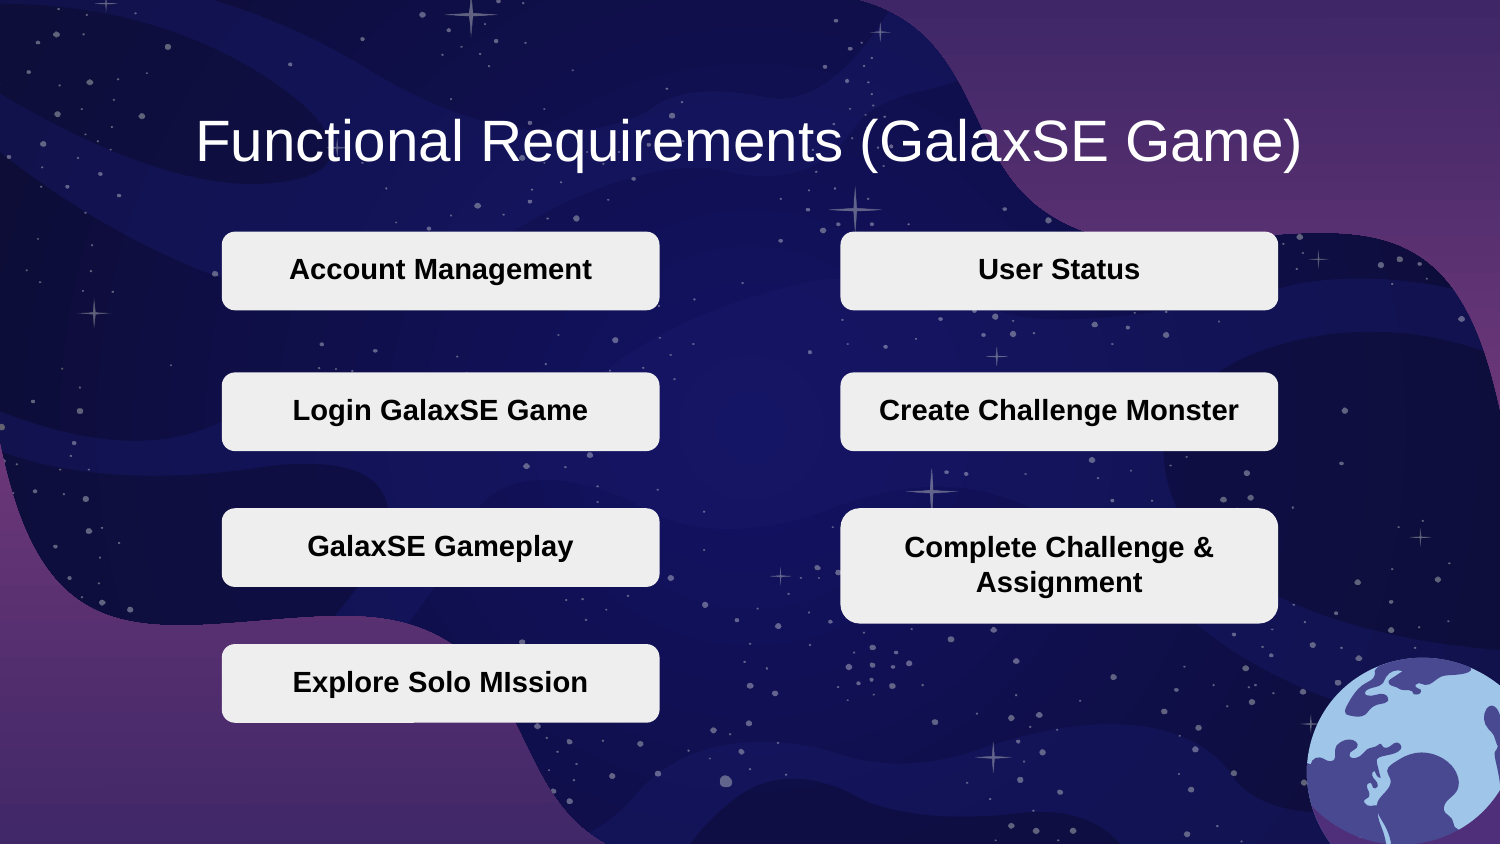

Functional Requirements (GalaxSE Game)
Account Management

User Status

Create Challenge Monster

Login GalaxSE Game

GalaxSE Gameplay

Complete Challenge & Assignment

Explore Solo MIssion